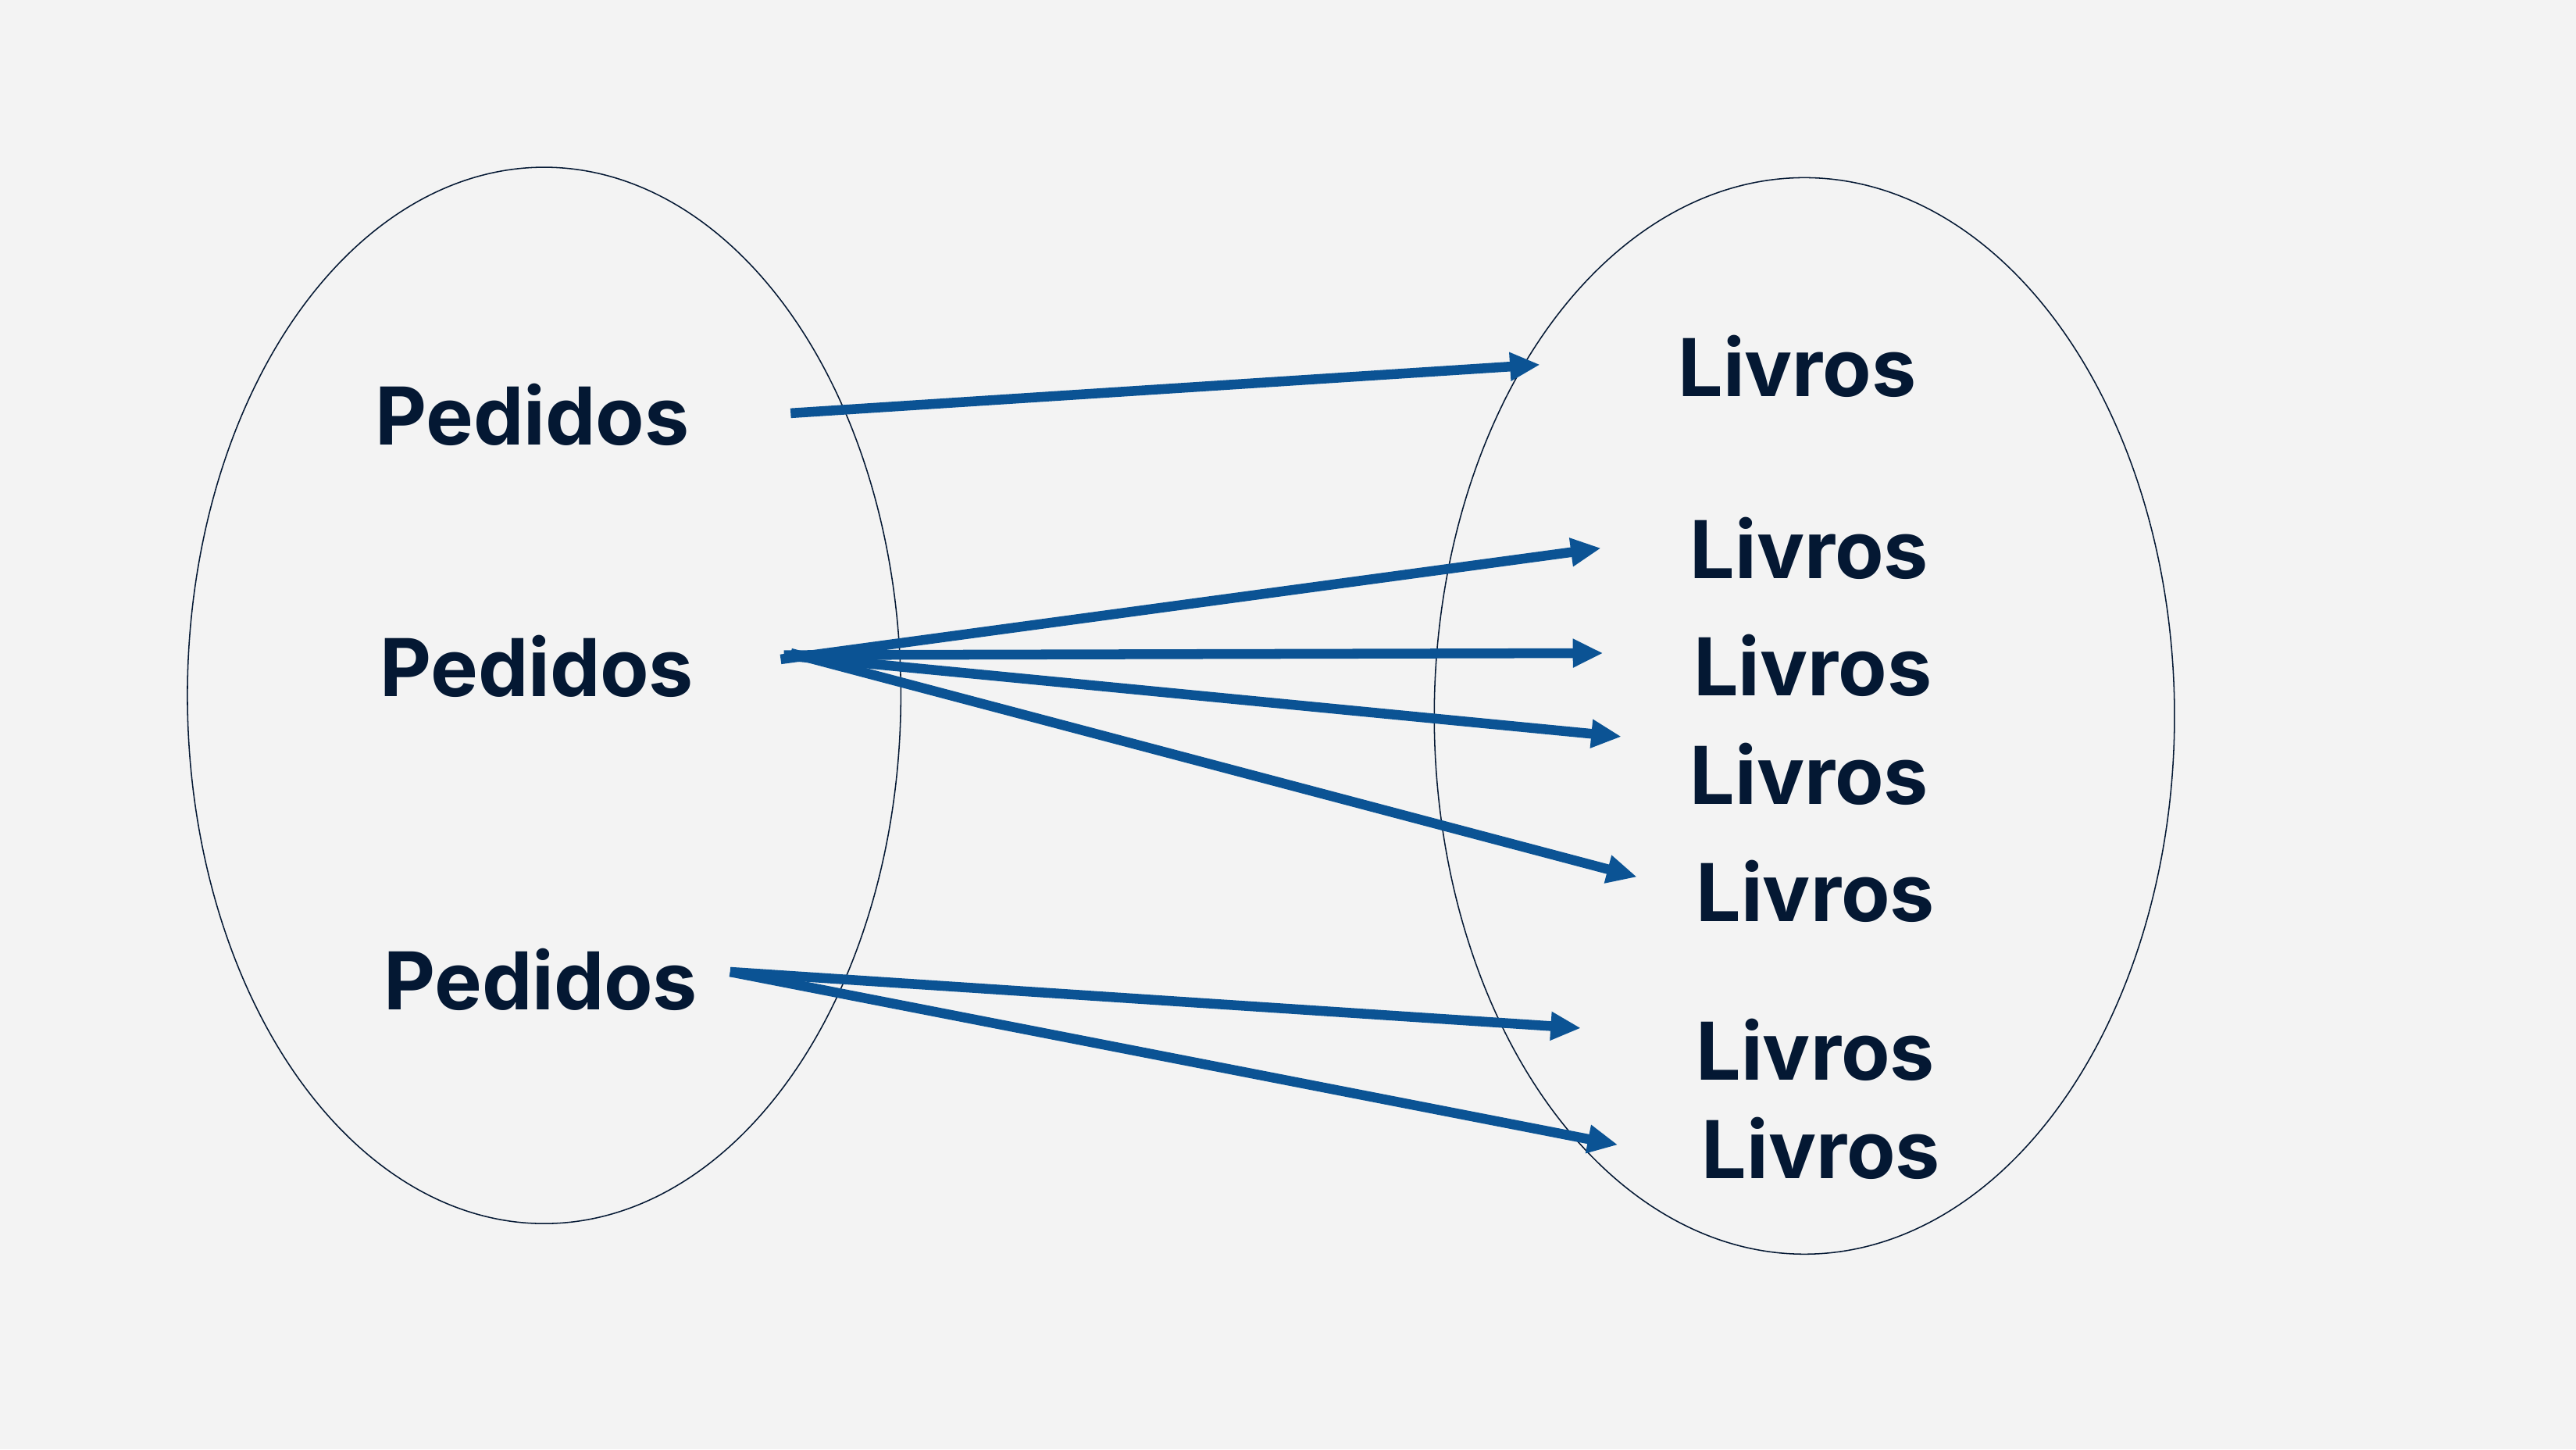

Livros
Pedidos
Livros
Livros
Pedidos
Livros
Livros
Pedidos
Livros
Livros